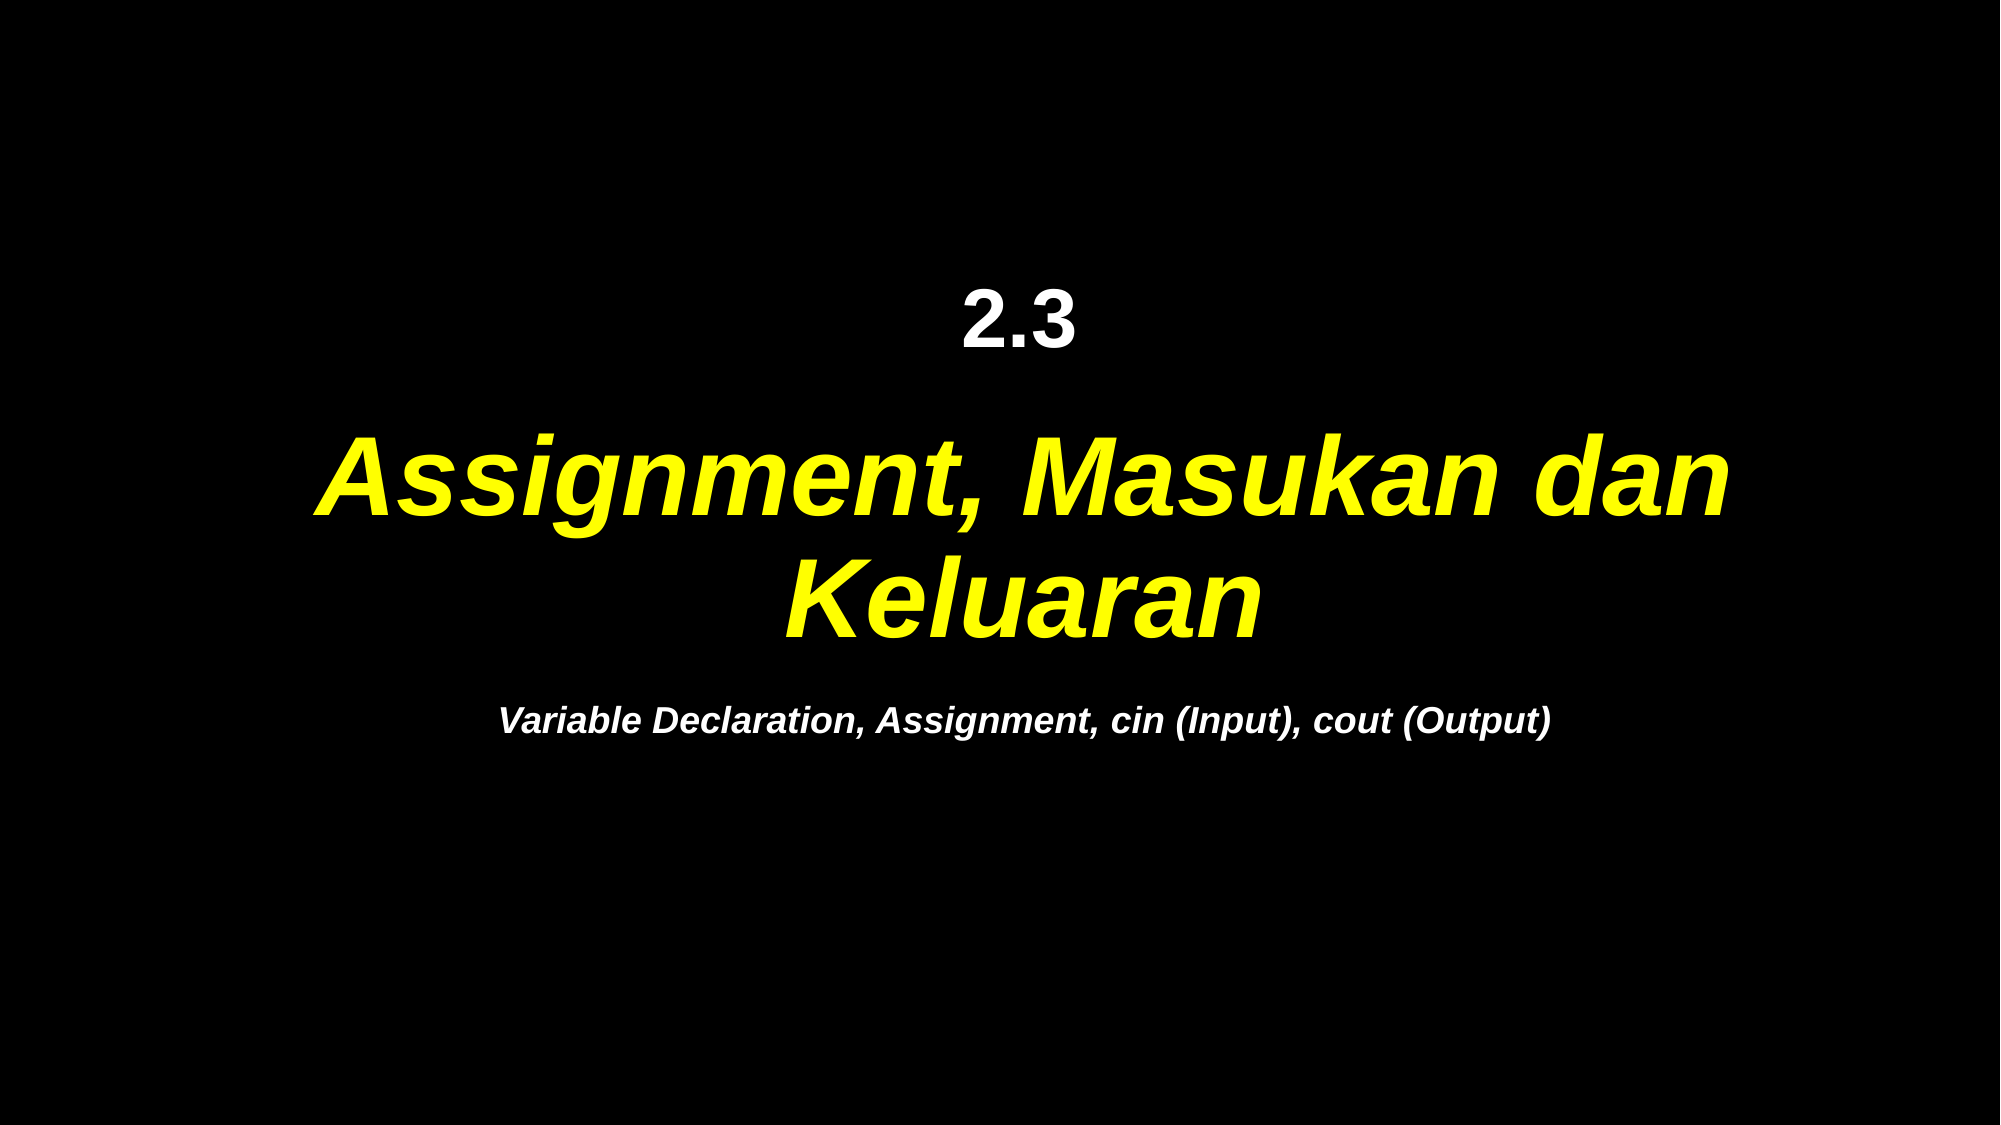

# 2.3
Assignment, Masukan dan Keluaran
Variable Declaration, Assignment, cin (Input), cout (Output)